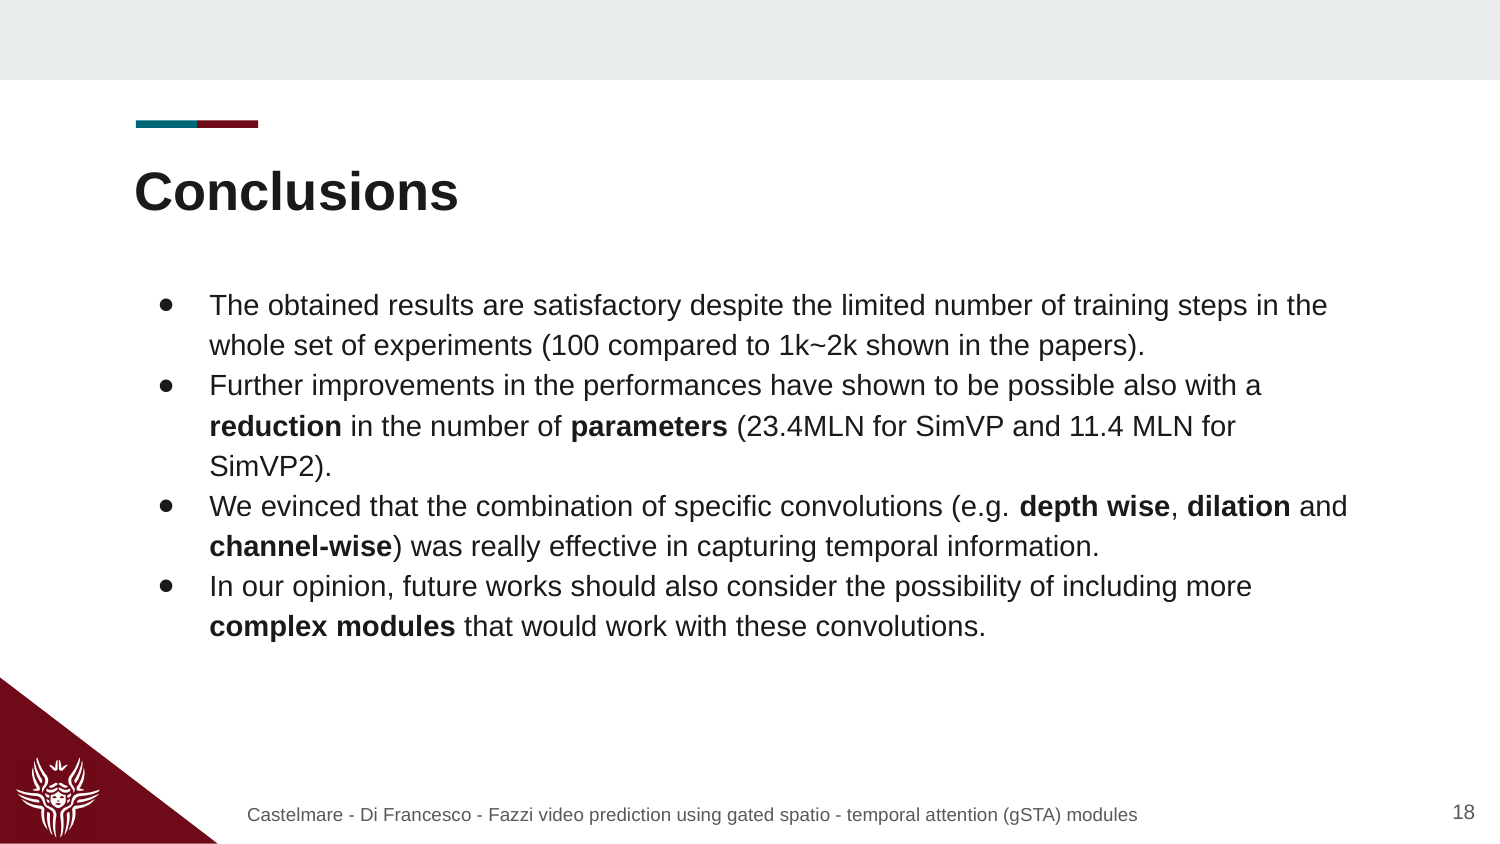

# Conclusions
The obtained results are satisfactory despite the limited number of training steps in the whole set of experiments (100 compared to 1k~2k shown in the papers).
Further improvements in the performances have shown to be possible also with a reduction in the number of parameters (23.4MLN for SimVP and 11.4 MLN for SimVP2).
We evinced that the combination of specific convolutions (e.g. depth wise, dilation and channel-wise) was really effective in capturing temporal information.
In our opinion, future works should also consider the possibility of including more complex modules that would work with these convolutions.

18
Castelmare - Di Francesco - Fazzi video prediction using gated spatio - temporal attention (gSTA) modules